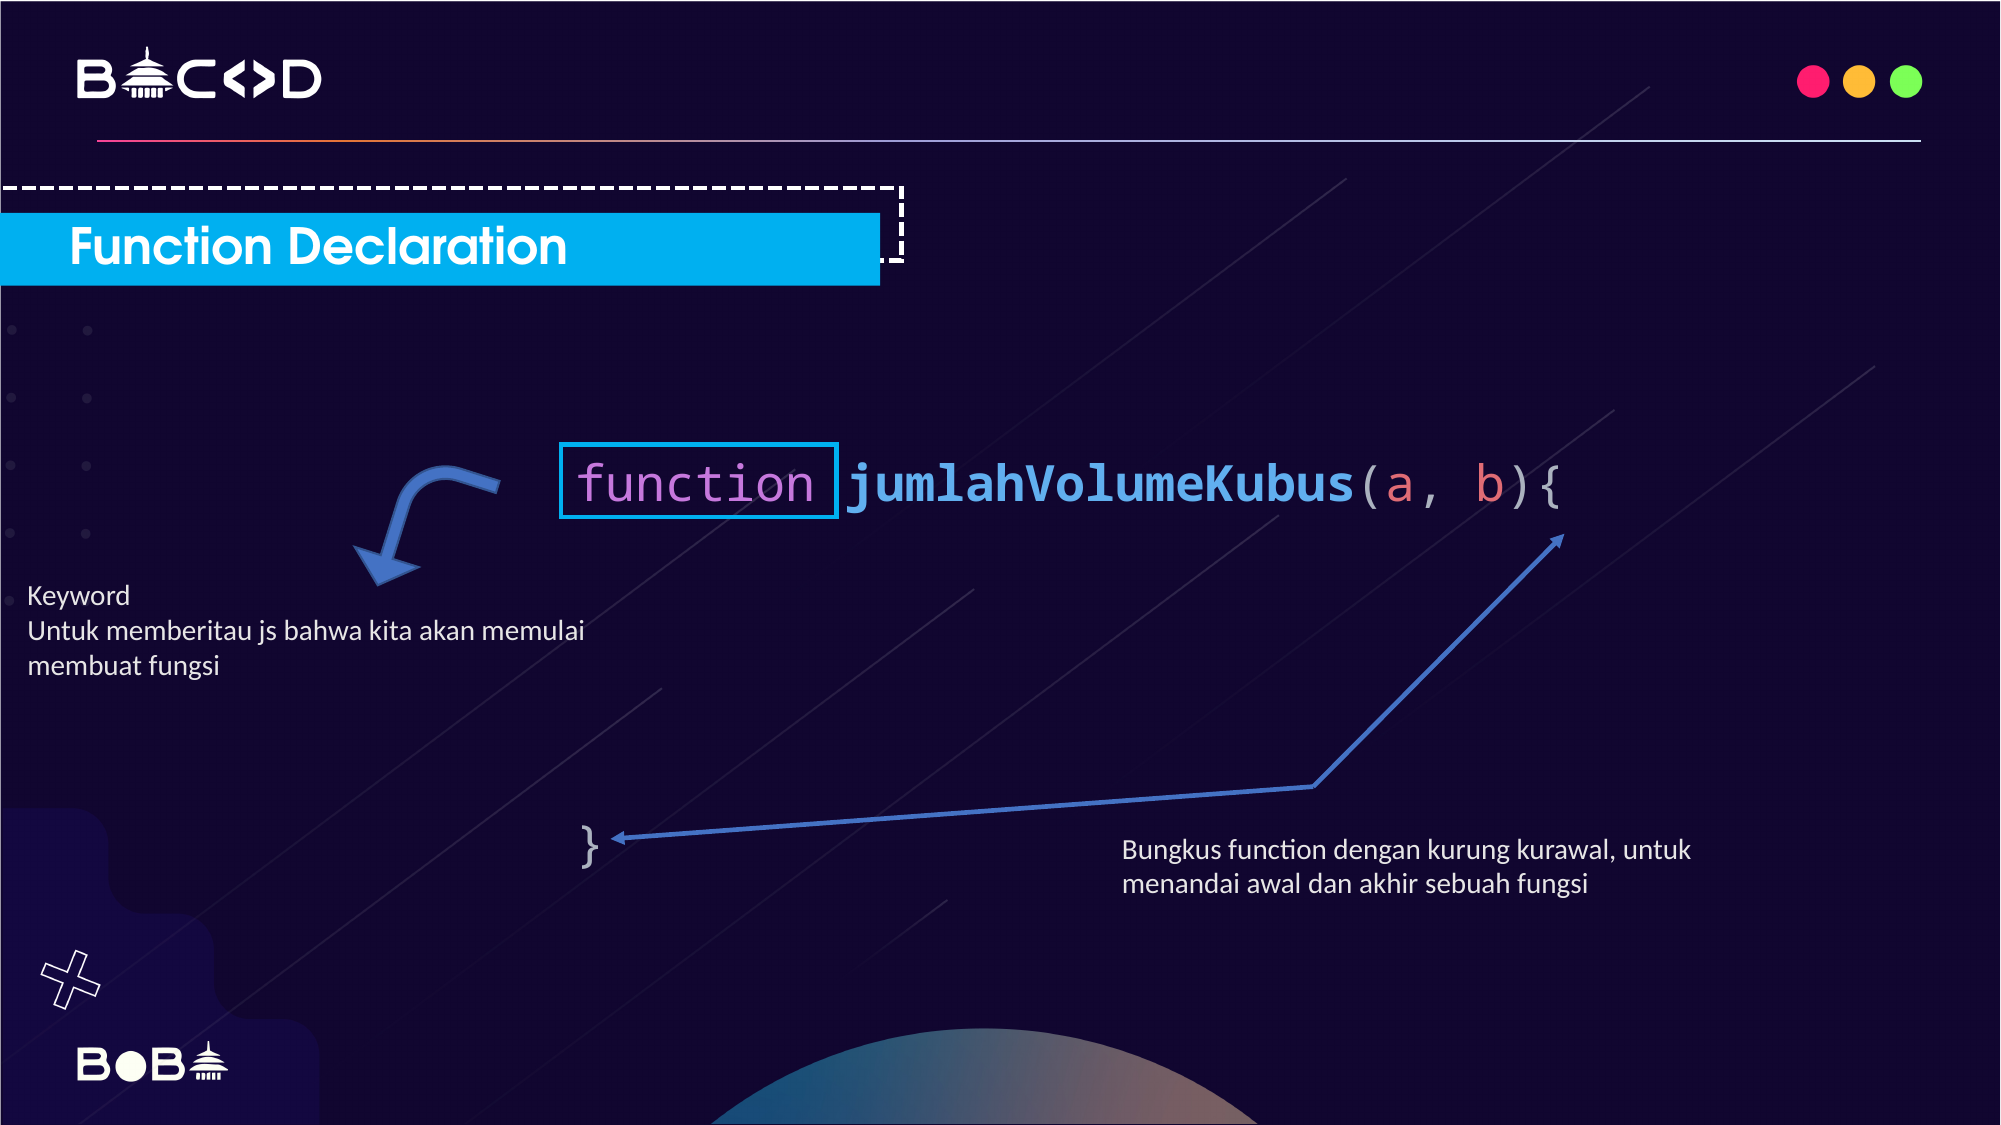

Function Declaration
function jumlahVolumeKubus(a, b){

}

Keyword
Untuk memberitau js bahwa kita akan memulai membuat fungsi
Bungkus function dengan kurung kurawal, untuk menandai awal dan akhir sebuah fungsi